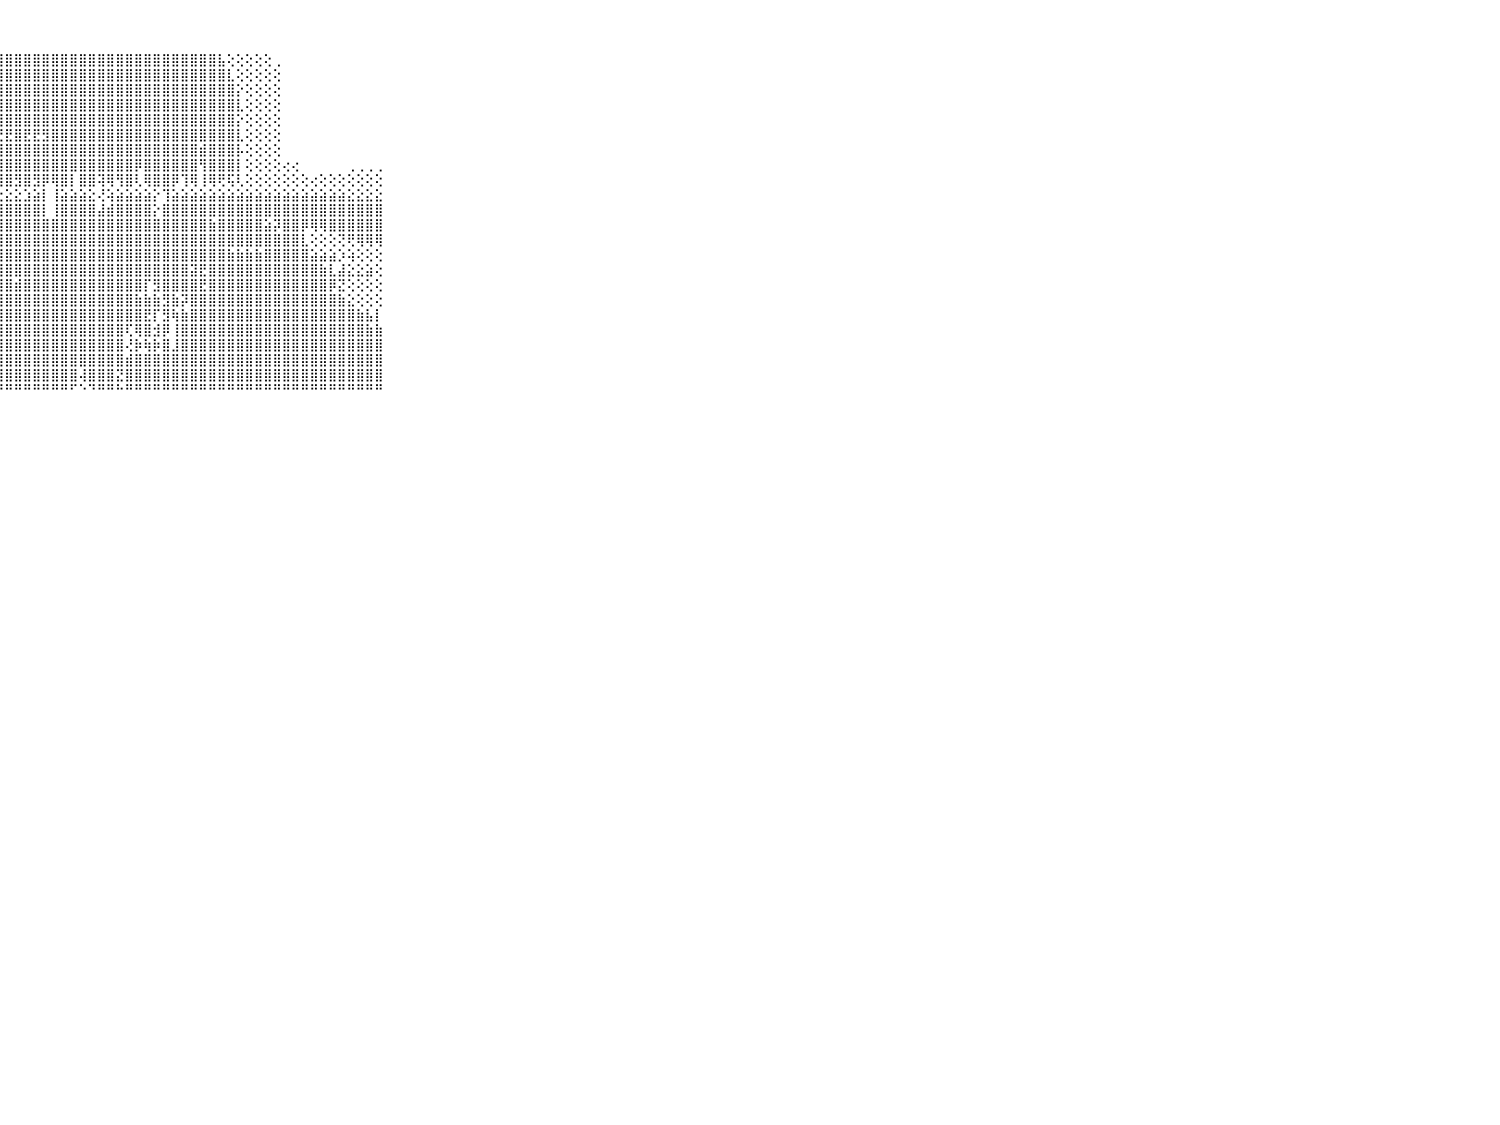

⠀⠀⠀⠀⠀⠀⠀⠀⠀⠀⠀⠀⠀⠀⠀⠀⠀⠀⠀⠀⠀⠀⢕⢕⢕⢕⣼⣿⣿⣿⣿⣿⣿⣿⣿⣿⣿⣿⣿⣿⣿⣿⣿⣿⣿⣿⣿⣿⣿⣿⣿⣧⢕⢕⢕⢕⢕⢀⠀⠀⠀⠀⠀⠀⠀⠀⠀⠀⠀⠀⠀⠀⠀⠀⠀⠀⠀⠀⠀⠀⠀
⠀⠀⠀⠀⠀⠀⠀⠀⠀⠀⠀⠀⠀⠀⠀⠀⠀⠀⠀⠀⢔⢕⢕⢕⢕⢱⣿⣿⣿⣿⣿⣿⣿⣿⣿⣿⣿⣿⣿⣿⣿⣿⣿⣿⣿⣿⣿⣿⣿⣿⣿⣿⣇⢕⢕⢕⢕⢕⠀⠀⠀⠀⠀⠀⠀⠀⠀⠀⠀⠀⠀⠀⠀⠀⠀⠀⠀⠀⠀⠀⠀
⠀⠀⠀⠀⠀⠀⠀⠀⠀⠀⠀⠀⠀⠀⠀⠀⠀⠀⠀⠀⢔⢕⢕⢕⢕⣿⣿⣿⣿⣿⣿⣿⣿⣿⣿⣿⣿⣿⣿⣿⣿⣿⣿⣿⣿⣿⣿⣿⣿⣿⣿⣿⣿⡕⢕⢕⢕⢕⠀⠀⠀⠀⠀⠀⠀⠀⠀⠀⠀⠀⠀⠀⠀⠀⠀⠀⠀⠀⠀⠀⠀
⠀⠀⠀⠀⠀⠀⠀⠀⠀⠀⠀⠀⠀⠀⠀⠀⠀⠀⠀⢀⢕⢕⢕⢕⢸⣿⣿⣿⣿⣿⣿⣿⣿⣿⣿⣿⣿⣿⣿⣿⣿⣿⣿⣿⣿⣿⣿⣿⣿⣿⣿⣿⣿⣇⢕⢕⢕⢕⠀⠀⠀⠀⠀⠀⠀⠀⠀⠀⠀⠀⠀⠀⠀⠀⠀⠀⠀⠀⠀⠀⠀
⠀⠀⠀⠀⠀⠀⠀⠀⠀⠀⠀⠀⠀⠀⠀⠀⠀⢄⢕⢕⢕⢕⢕⢕⢜⣿⣿⣿⣿⣿⣿⣿⣿⣿⣿⣿⣿⣿⣿⣿⣿⣿⣿⣿⣿⣿⣿⣿⣿⣿⣿⣿⣿⡕⢕⢕⢕⢕⠀⠀⠀⠀⠀⠀⠀⠀⠀⠀⠀⠀⠀⠀⠀⠀⠀⠀⠀⠀⠀⠀⠀
⠀⠀⠀⠀⠀⠀⠀⠀⠀⠀⠀⠀⠀⠀⠀⠀⢔⢕⢕⢕⢕⢕⢕⢕⢜⣿⣿⣟⣟⣿⣟⣟⣻⣿⣿⣿⣿⣿⣿⣿⣿⣿⣿⣿⣿⣿⣿⣿⣿⣿⣿⣿⣿⣇⢕⢕⢕⢕⠀⠀⠀⠀⠀⠀⠀⠀⠀⠀⠀⠀⠀⠀⠀⠀⠀⠀⠀⠀⠀⠀⠀
⠀⠀⠀⠀⠀⠀⠀⠀⠀⠀⠀⠀⠀⠀⢄⢕⢕⢕⢕⢕⢕⢕⢸⢕⢕⣿⣿⣿⣿⣿⣿⣿⣿⣿⣿⣿⣿⣿⣿⣿⣿⣿⣿⣿⣿⣿⣿⣿⣿⣾⣿⣿⣿⡧⢕⢕⢕⢕⠀⠀⠀⠀⠀⠀⠀⠀⠀⠀⠀⠀⠀⠀⠀⠀⠀⠀⠀⠀⠀⠀⠀
⠀⠀⠀⠀⠀⠀⠀⠀⠀⠀⠀⠀⠀⢀⢕⢕⢕⢕⢕⢕⢕⡇⢸⢕⢕⣿⣿⣿⣿⣿⣿⣿⣿⣿⣿⣿⣿⣿⣿⣿⣿⣿⡿⣿⣿⣿⣿⣿⣿⢻⣿⣿⣿⡇⢕⢕⢕⢕⢔⢔⠀⠀⠀⠀⠀⢀⢀⢀⢀⠀⠀⠀⠀⠀⠀⠀⠀⠀⠀⠀⠀
⠀⠀⠀⠀⠀⠀⠀⠀⠀⠀⠀⢀⠀⠕⢕⢕⢕⢕⢕⢕⢕⢕⣜⢕⢕⣿⣿⢸⣿⣻⣿⣻⡿⢿⣿⡇⣿⣿⢽⢿⢻⣿⢇⢿⣿⣿⡿⢹⢿⢸⢿⢟⢯⢇⢕⢕⢕⢕⢕⢕⢕⢔⢕⢕⢕⢕⢕⢕⢕⠀⠀⠀⠀⠀⠀⠀⠀⠀⠀⠀⠀
⠀⠀⠀⠀⠀⠀⠀⠀⠀⠀⠀⣁⣀⣀⣔⣕⣕⣕⣕⣕⣕⣜⣕⣗⣕⣕⣕⣕⣕⣕⣱⣵⡇⢸⣵⣵⣵⣕⢜⢵⣵⣵⣵⣵⡕⢹⣵⣵⣵⣵⣵⣵⣵⣵⣵⣵⣵⣵⣵⣵⣵⣵⣵⣵⣵⣕⣕⣕⣕⠀⠀⠀⠀⠀⠀⠀⠀⠀⠀⠀⠀
⠀⠀⠀⠀⠀⠀⠀⠀⠀⠀⠀⣽⣿⣿⣿⣿⣿⣿⣿⣿⣿⣿⣿⣿⣿⣿⣿⣿⣿⣿⣿⣿⡇⢸⣿⣿⣿⣿⣼⣾⣿⣿⣿⣿⡕⣿⣿⣿⣿⣿⣿⣿⣿⣿⣿⣿⣿⣿⣿⣿⣿⣿⣿⣿⣿⣿⣿⣿⣿⠀⠀⠀⠀⠀⠀⠀⠀⠀⠀⠀⠀
⠀⠀⠀⠀⠀⠀⠀⠀⠀⠀⠀⢼⣿⣿⣿⣿⣿⣿⣿⣿⣿⣻⣿⣿⣿⣿⣿⣿⣿⣿⣿⣿⣿⣿⣿⣿⣿⣿⣿⣿⣿⣿⣿⣿⣿⣿⣿⣿⣿⣿⣷⣿⣿⣿⣿⣿⣵⡽⣿⣿⡿⢿⢿⣿⣿⣿⣿⣿⣿⠀⠀⠀⠀⠀⠀⠀⠀⠀⠀⠀⠀
⠀⠀⠀⠀⠀⠀⠀⠀⠀⠀⠀⣷⣵⣵⣼⣿⣿⣿⣿⣿⣿⣿⣿⣿⣿⣿⣿⣿⣿⣿⣿⣿⣿⣿⣿⣿⣿⣿⣿⣿⣿⣿⣿⣿⣿⣿⣿⣿⣿⣿⣿⣿⣿⣿⣿⣿⣿⣿⣿⣿⣇⢕⢕⢕⢝⢟⢿⢿⢿⠀⠀⠀⠀⠀⠀⠀⠀⠀⠀⠀⠀
⠀⠀⠀⠀⠀⠀⠀⠀⠀⠀⠀⣻⣿⣿⣿⡿⣿⣿⡿⣿⣿⣿⣟⣻⣽⣿⣿⣿⣿⣿⣿⣿⣿⣿⣿⣿⣿⣿⣿⣿⣿⣿⣿⣿⣿⣿⣿⣿⣿⣿⣿⣿⣷⣷⣷⣷⣿⣿⣿⣿⣿⣵⣵⣵⡱⢵⢕⢕⢕⠀⠀⠀⠀⠀⠀⠀⠀⠀⠀⠀⠀
⠀⠀⠀⠀⠀⠀⠀⠀⠀⠀⠀⣿⣿⣿⣿⣿⣿⣿⡝⣿⣿⣿⣿⣿⣿⣿⣿⣿⣿⣿⣿⣿⣿⣿⣿⣿⣿⣿⣿⣿⣿⣿⣿⣿⣿⣿⣿⣿⣽⣟⣿⣿⣿⣿⣿⣿⣿⣿⣿⣿⣿⣿⣷⣇⣼⣕⣕⣵⢕⠀⠀⠀⠀⠀⠀⠀⠀⠀⠀⠀⠀
⠀⠀⠀⠀⠀⠀⠀⠀⠀⠀⠀⣿⣿⣿⣿⣿⣿⣷⣧⣿⣿⣿⢝⣷⣷⣿⣿⣿⣿⣾⣿⣿⣿⣿⣿⣿⣿⣿⣿⣿⣿⣿⣿⡏⣻⣿⣿⣿⣿⣟⣿⣿⣿⣿⣿⣿⣿⣿⣿⣿⣿⣿⣿⡿⣝⢕⢕⢕⢕⠀⠀⠀⠀⠀⠀⠀⠀⠀⠀⠀⠀
⠀⠀⠀⠀⠀⠀⠀⠀⠀⠀⠀⣿⣿⣿⣿⣿⣿⣿⣿⣿⣿⣟⢟⣝⣿⣿⣼⣿⣿⣿⣿⣿⣿⣿⣿⣿⣿⣿⣿⣿⣿⣿⣷⣷⣷⣻⣷⡽⣿⣿⣿⣿⣿⣿⣿⣿⣿⣿⣿⣿⣿⣿⣿⣿⣷⣕⢕⢕⢕⠀⠀⠀⠀⠀⠀⠀⠀⠀⠀⠀⠀
⠀⠀⠀⠀⠀⠀⠀⠀⠀⠀⠀⣿⣿⣿⣿⣿⣟⣻⣿⣿⣿⣿⣿⣿⣿⣿⣿⣿⣿⣿⣿⣿⣿⣿⣿⣿⣿⣿⣿⣿⣿⣿⣿⣟⡏⣻⢷⣷⣿⣿⣿⣿⣿⣿⣿⣿⣿⣿⣿⣿⣿⣿⣿⣿⣿⣿⣷⣧⡇⠀⠀⠀⠀⠀⠀⠀⠀⠀⠀⠀⠀
⠀⠀⠀⠀⠀⠀⠀⠀⠀⠀⠀⣿⣿⣿⣿⢹⢻⣿⡟⣯⣿⣿⣿⣿⣿⣿⣿⣿⣿⣿⣿⣿⣿⣿⣿⣿⣿⣿⣿⣿⣿⢏⢿⣿⣺⡿⢸⣿⣿⣿⣿⣿⣿⣿⣿⣿⣿⣿⣿⣿⣿⣿⣿⣿⣿⣿⣿⣷⣷⠀⠀⠀⠀⠀⠀⠀⠀⠀⠀⠀⠀
⠀⠀⠀⠀⠀⠀⠀⠀⠀⠀⠀⢵⢕⢏⣵⣵⣾⣿⣷⣿⣿⣿⣿⣿⣿⣿⣿⣿⣿⣿⣿⣿⣿⣿⣿⣿⣿⣿⣿⣿⣿⢜⡷⢷⡷⣿⣸⣿⣿⣿⣿⣿⣿⣿⣿⣿⣿⣿⣿⣿⣿⣿⣿⣿⣿⣿⣿⣿⣿⠀⠀⠀⠀⠀⠀⠀⠀⠀⠀⠀⠀
⠀⠀⠀⠀⠀⠀⠀⠀⠀⠀⠀⢝⢏⢺⣿⣿⣿⣿⣿⣿⣿⣿⣿⣿⣿⣿⣿⣿⣿⣿⣿⣿⣿⣿⣿⣿⣿⣿⣿⣿⣿⣾⣿⣿⣿⣿⣿⣿⣿⣿⣿⣿⣿⣿⣿⣿⣿⣿⣿⣿⣿⣿⣿⣿⣿⣿⣿⣿⣿⠀⠀⠀⠀⠀⠀⠀⠀⠀⠀⠀⠀
⠀⠀⠀⠀⠀⠀⠀⠀⠀⠀⠀⢕⣵⣼⣿⣿⣿⣿⣿⣿⣿⣿⣿⣿⣿⣿⣿⣿⣿⣿⣿⣿⣿⣿⣿⣿⢼⣿⣿⣿⣝⣿⣿⣿⣿⣿⣿⣿⣿⣿⣿⣿⣿⣿⣿⣿⣿⣿⣿⣿⣿⣿⣿⣿⣿⣿⣿⣿⣿⠀⠀⠀⠀⠀⠀⠀⠀⠀⠀⠀⠀
⠀⠀⠀⠀⠀⠀⠀⠀⠀⠀⠀⠛⠛⠛⠛⠛⠛⠛⠛⠛⠛⠛⠛⠛⠛⠛⠛⠛⠛⠛⠛⠛⠛⠛⠛⠋⠑⠙⠛⠛⠓⠛⠛⠛⠛⠛⠛⠛⠛⠛⠛⠛⠛⠛⠛⠛⠛⠛⠛⠛⠛⠛⠛⠛⠛⠛⠛⠛⠛⠀⠀⠀⠀⠀⠀⠀⠀⠀⠀⠀⠀